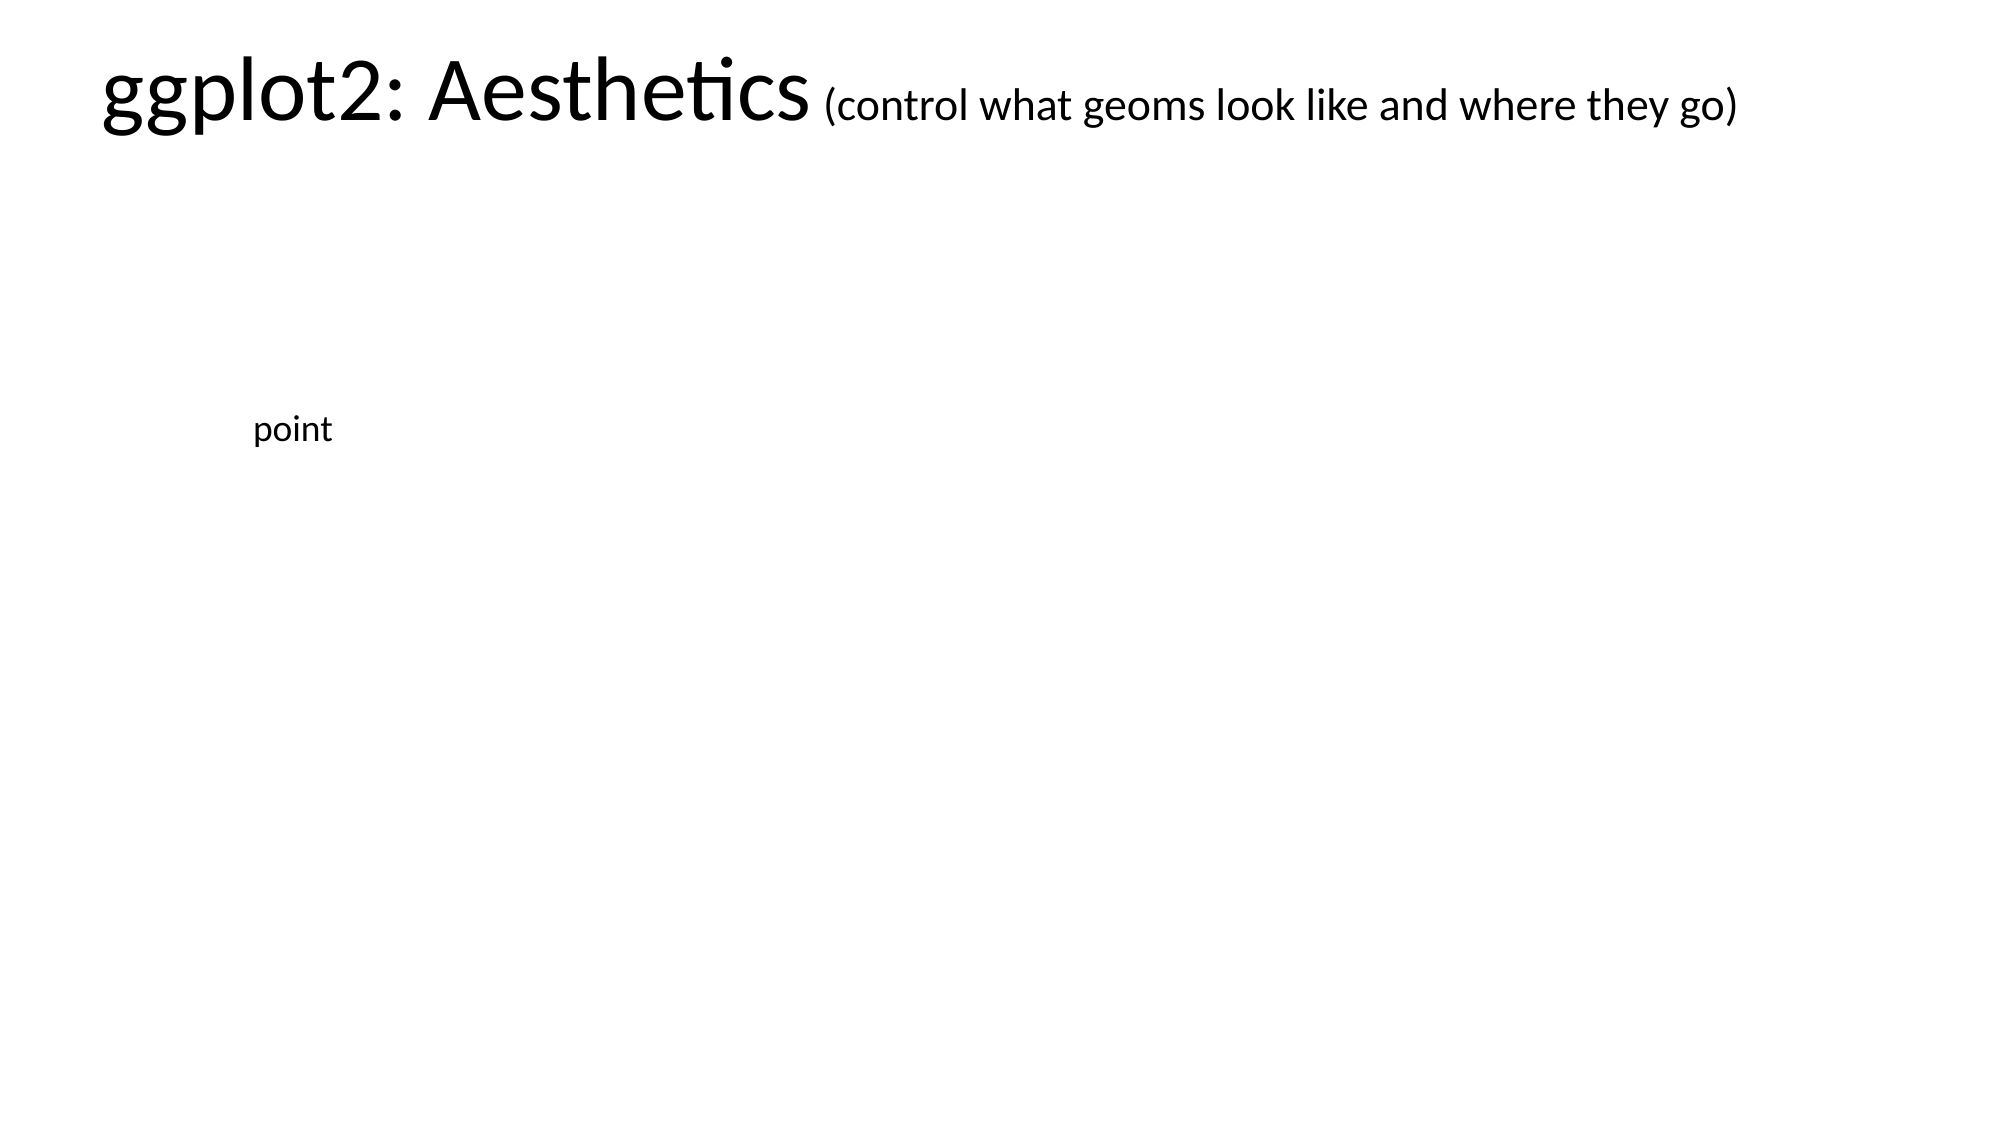

ggplot2: Aesthetics (control what geoms look like and where they go)

point
shape
fill
alpha
size
stroke
position
(x & y)